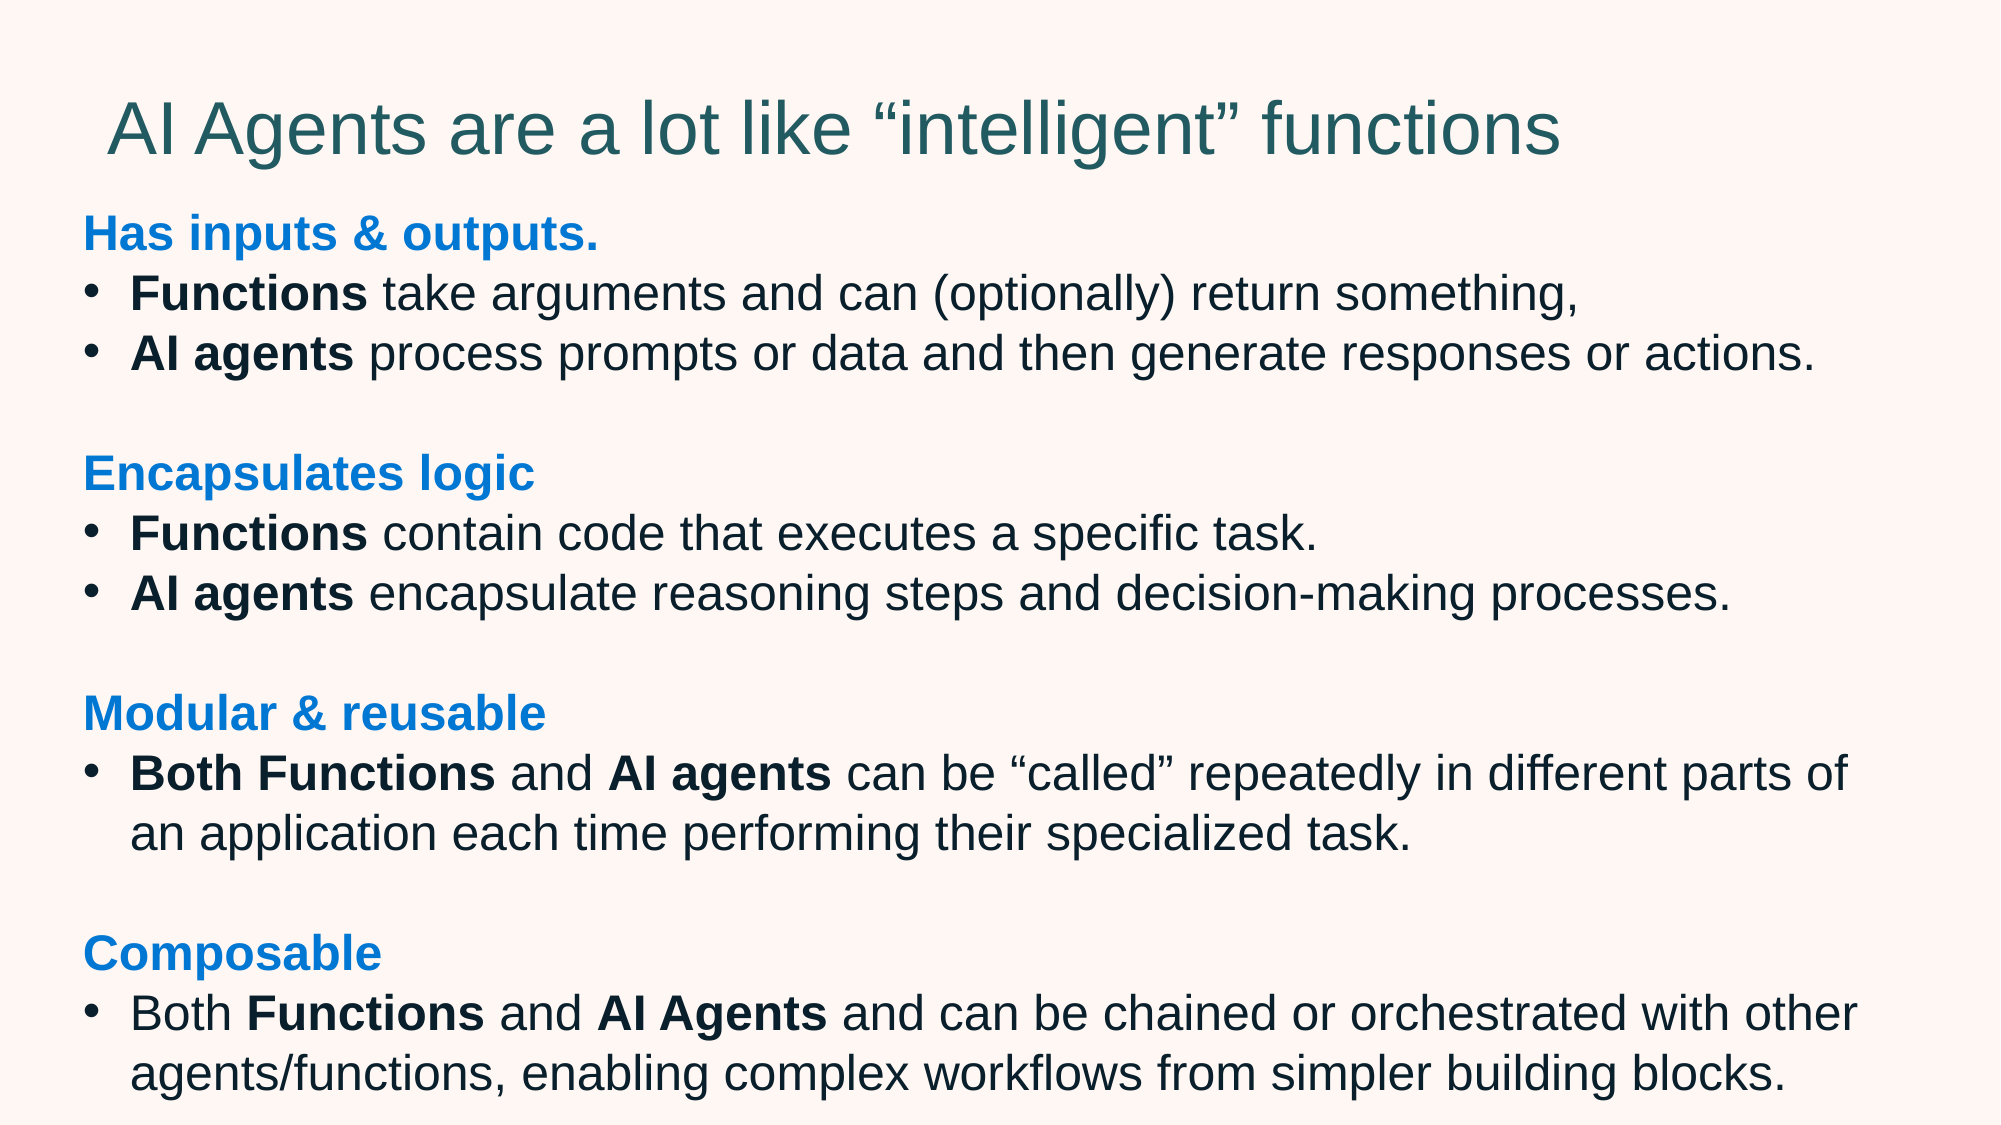

# AI Agents are a lot like “intelligent” functions
Has inputs & outputs.
Functions take arguments and can (optionally) return something,
AI agents process prompts or data and then generate responses or actions.

Encapsulates logic
Functions contain code that executes a specific task.
AI agents encapsulate reasoning steps and decision-making processes.

Modular & reusable
Both Functions and AI agents can be “called” repeatedly in different parts of an application each time performing their specialized task.

Composable
Both Functions and AI Agents and can be chained or orchestrated with other agents/functions, enabling complex workflows from simpler building blocks.